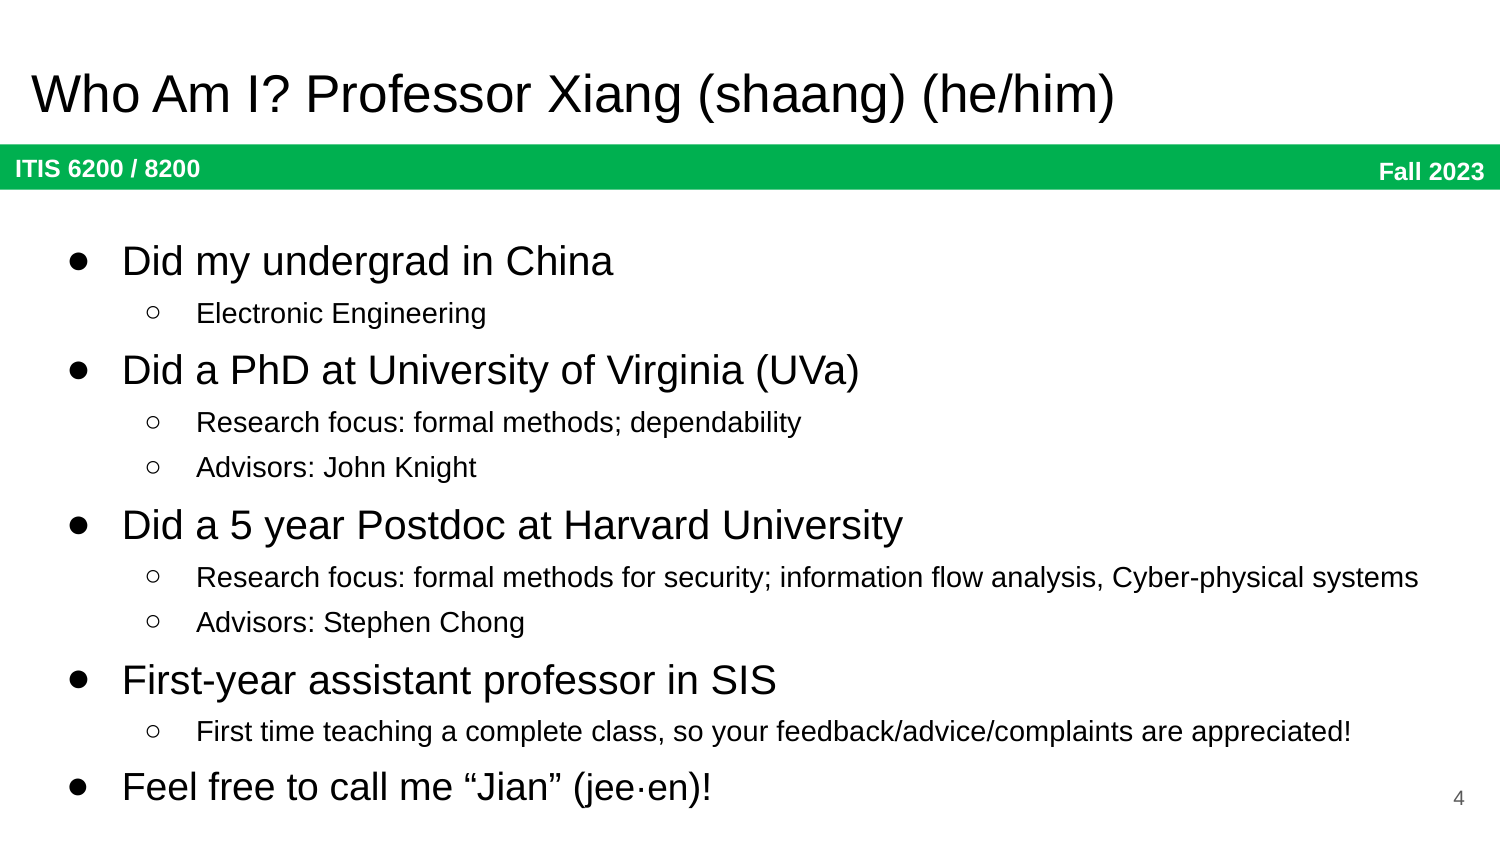

# Who Am I? Professor Xiang (shaang) (he/him)
Did my undergrad in China
Electronic Engineering
Did a PhD at University of Virginia (UVa)
Research focus: formal methods; dependability
Advisors: John Knight
Did a 5 year Postdoc at Harvard University
Research focus: formal methods for security; information flow analysis, Cyber-physical systems
Advisors: Stephen Chong
First-year assistant professor in SIS
First time teaching a complete class, so your feedback/advice/complaints are appreciated!
Feel free to call me “Jian” (jee·en)!
4